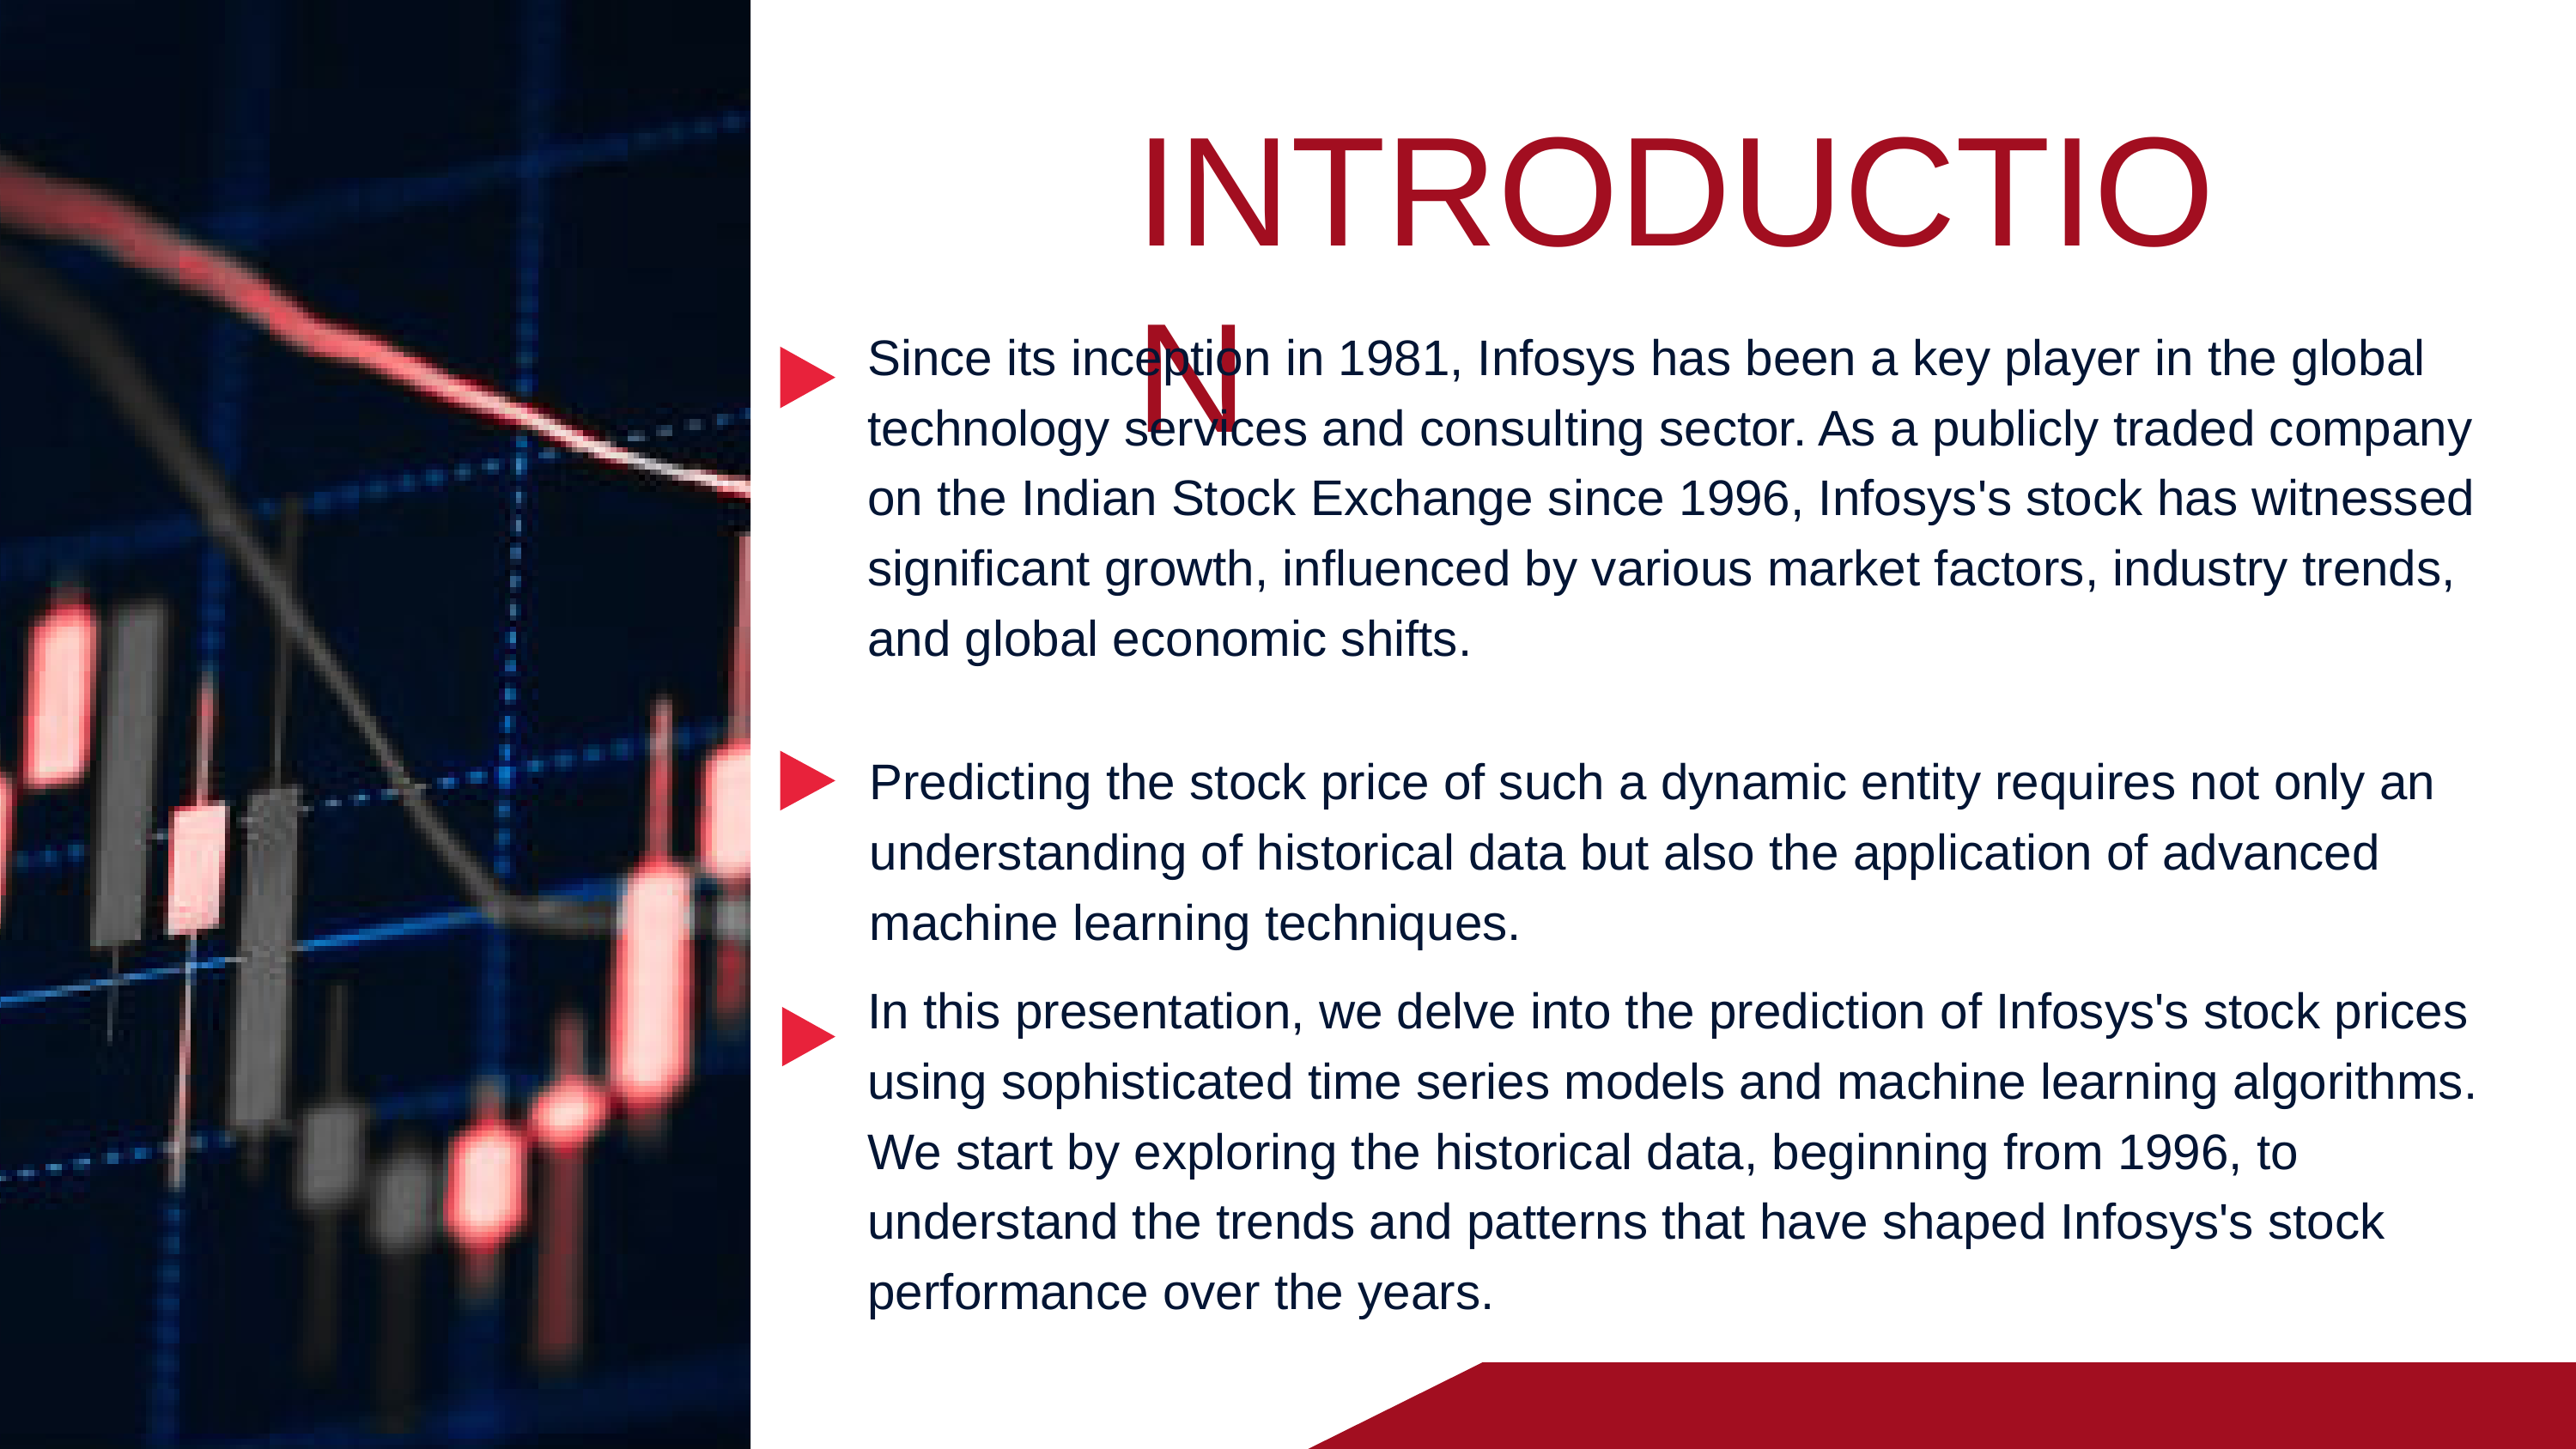

INTRODUCTION
Since its inception in 1981, Infosys has been a key player in the global technology services and consulting sector. As a publicly traded company on the Indian Stock Exchange since 1996, Infosys's stock has witnessed significant growth, influenced by various market factors, industry trends, and global economic shifts.

Predicting the stock price of such a dynamic entity requires not only an understanding of historical data but also the application of advanced machine learning techniques.

In this presentation, we delve into the prediction of Infosys's stock prices using sophisticated time series models and machine learning algorithms. We start by exploring the historical data, beginning from 1996, to understand the trends and patterns that have shaped Infosys's stock performance over the years.